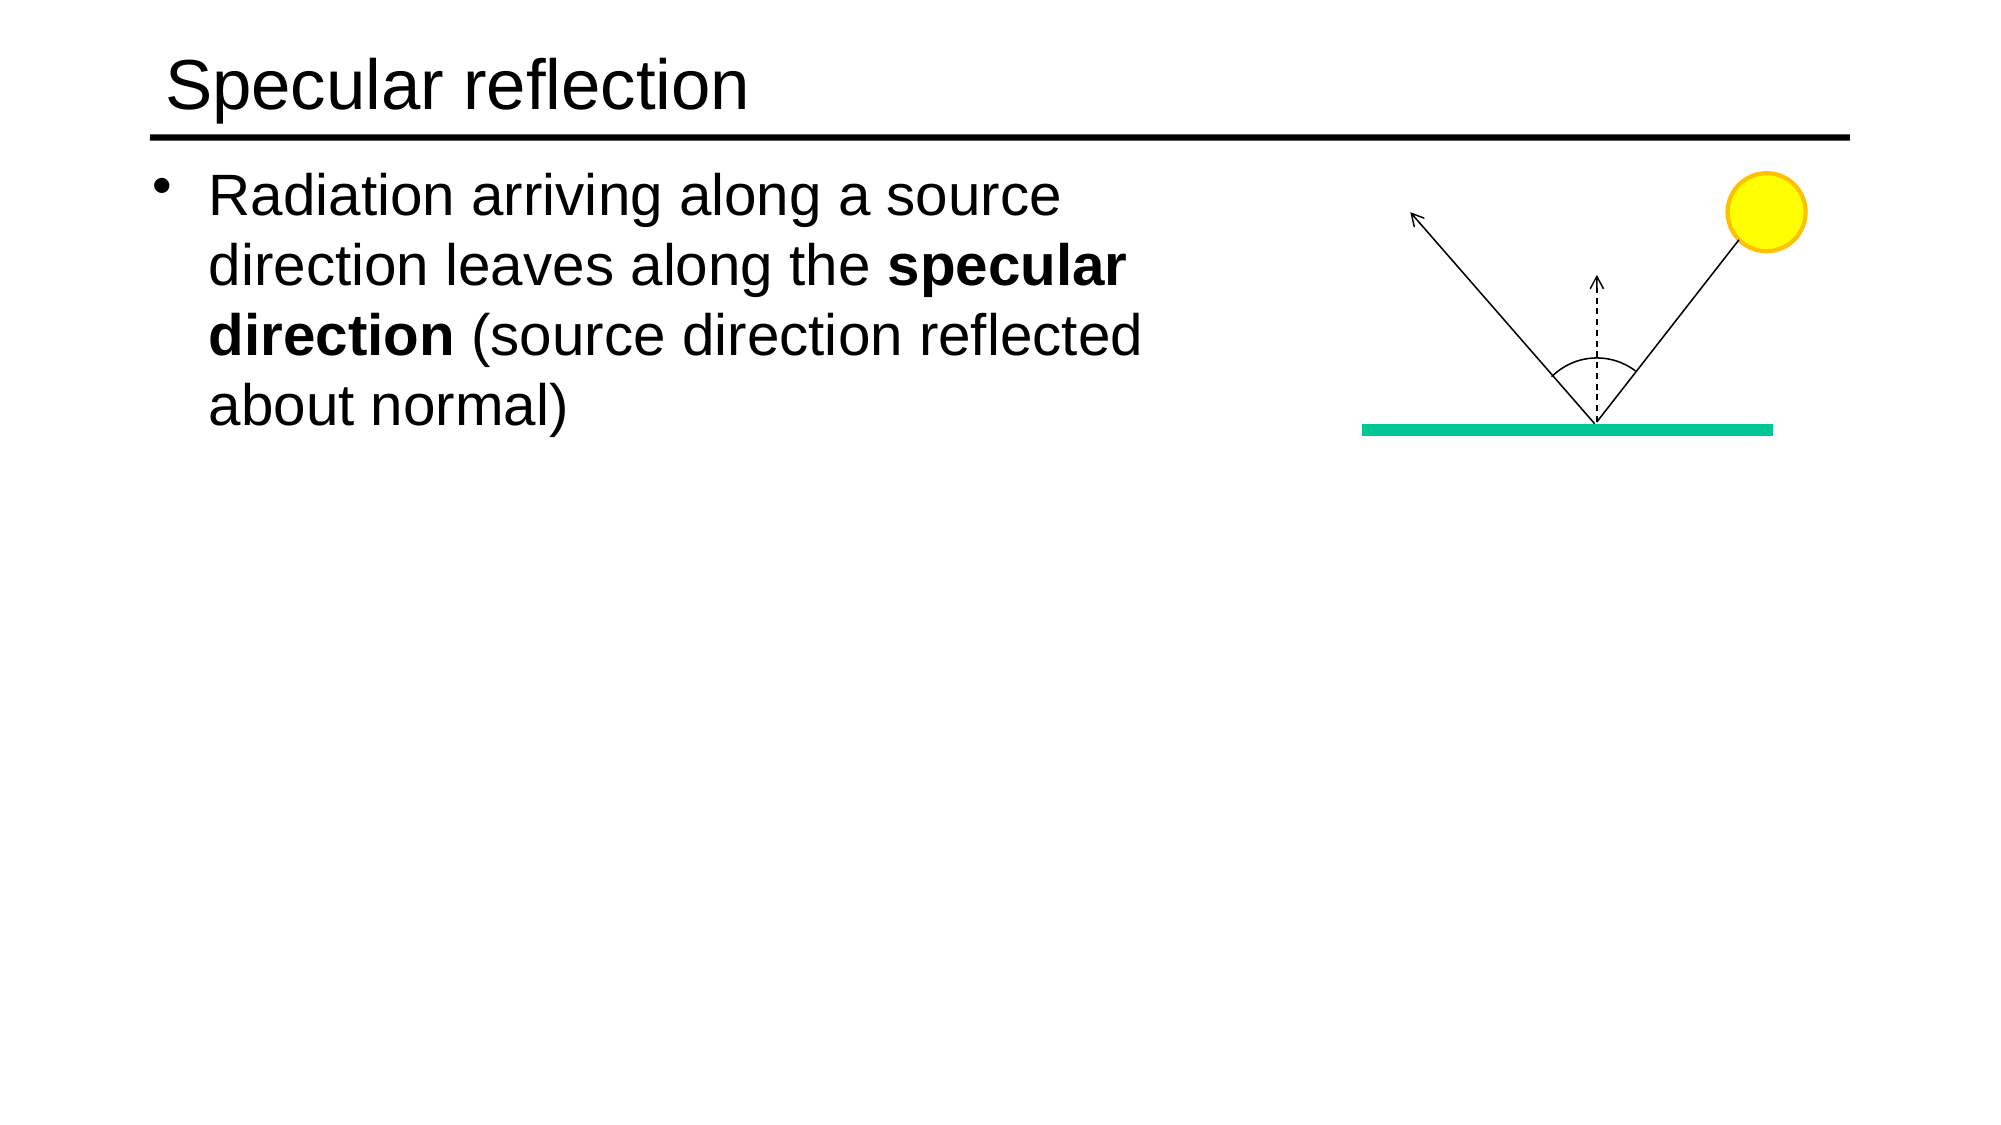

# Specular reflection
Radiation arriving along a source direction leaves along the specular direction (source direction reflected about normal)